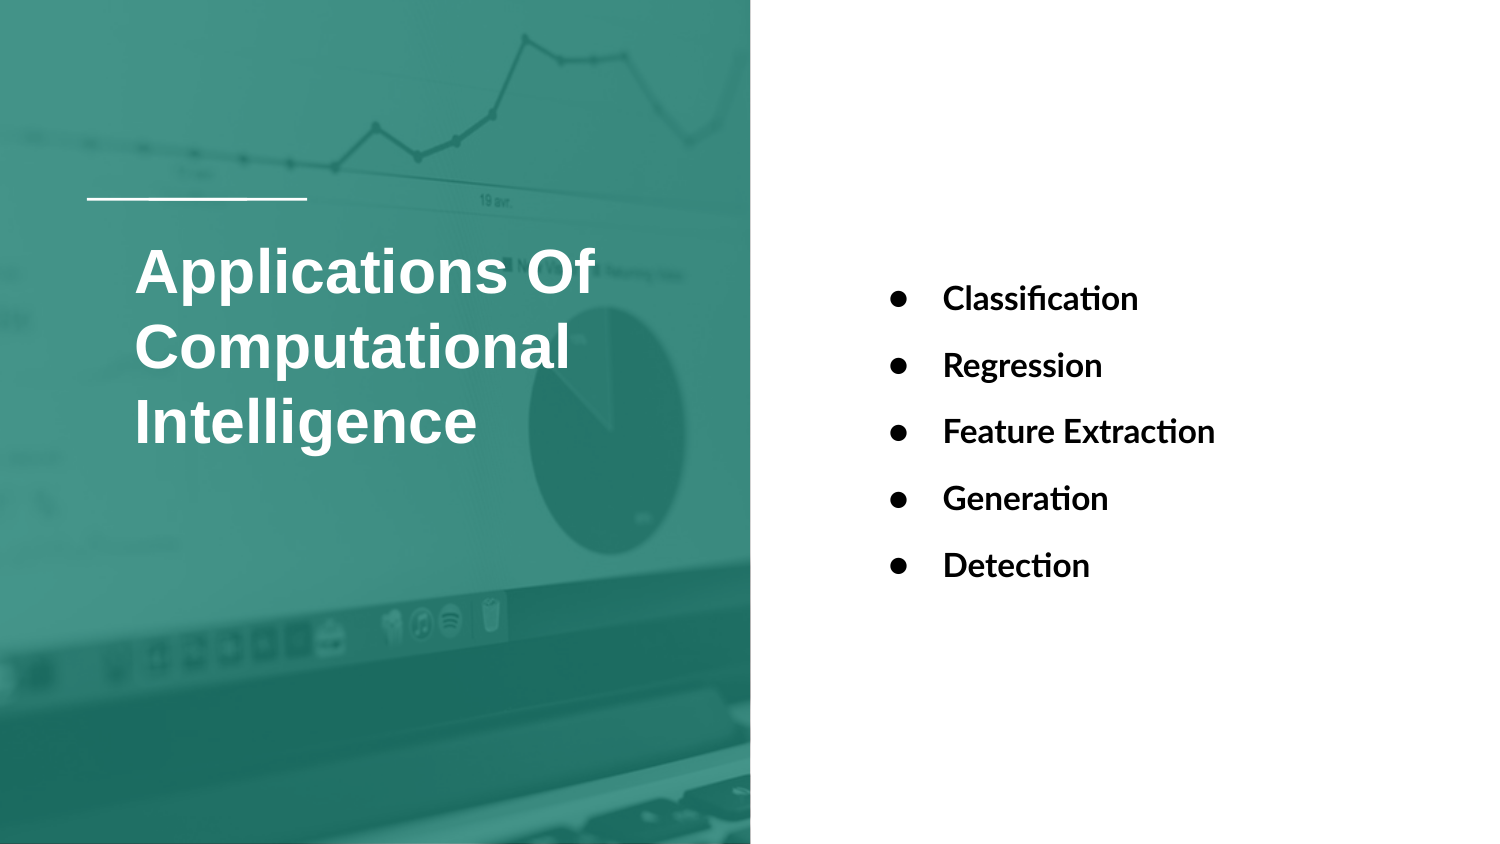

# Applications Of Computational Intelligence

Classification
Regression
Feature Extraction
Generation
Detection